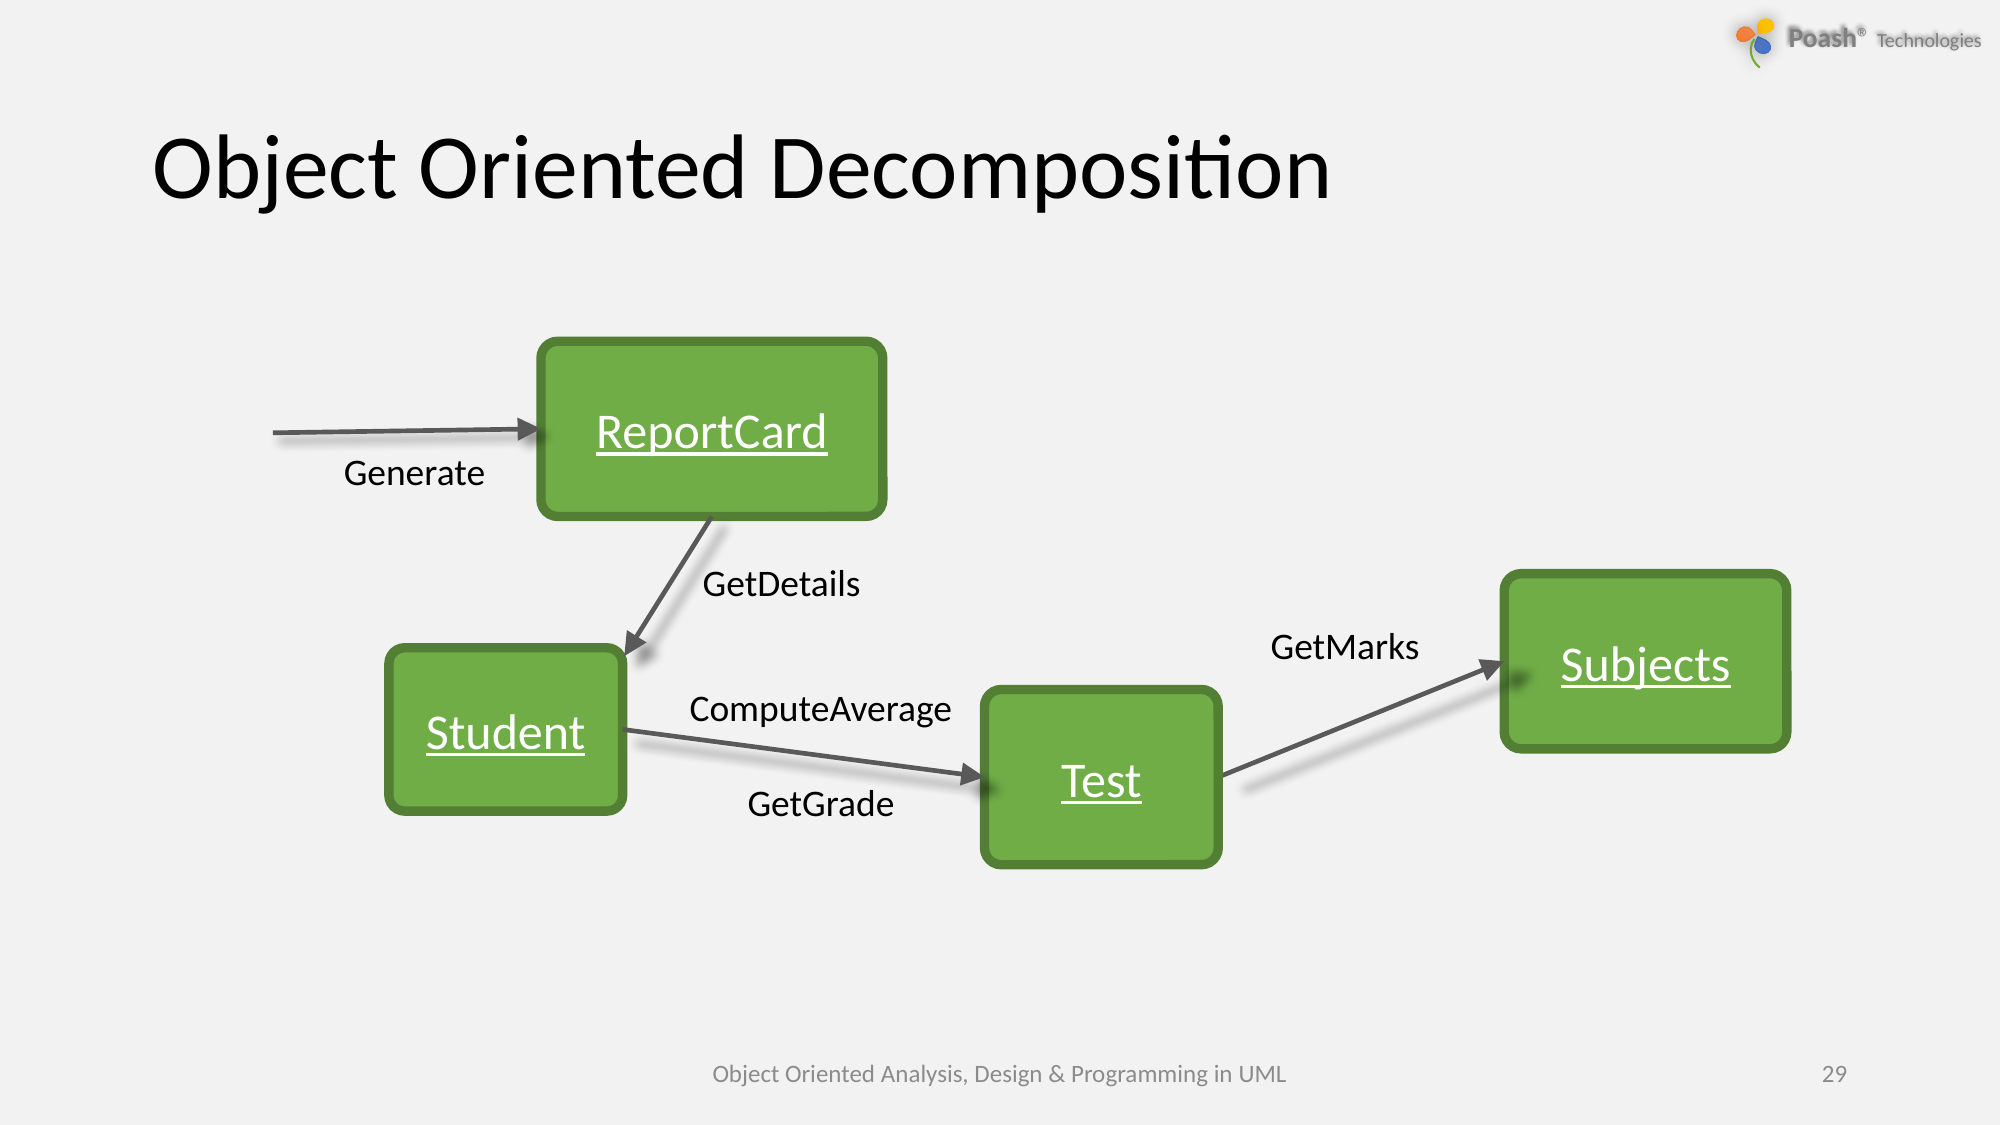

# Object Oriented Decomposition
ReportCard
Generate
GetDetails
Subjects
GetMarks
Student
ComputeAverage
Test
GetGrade
Object Oriented Analysis, Design & Programming in UML
29